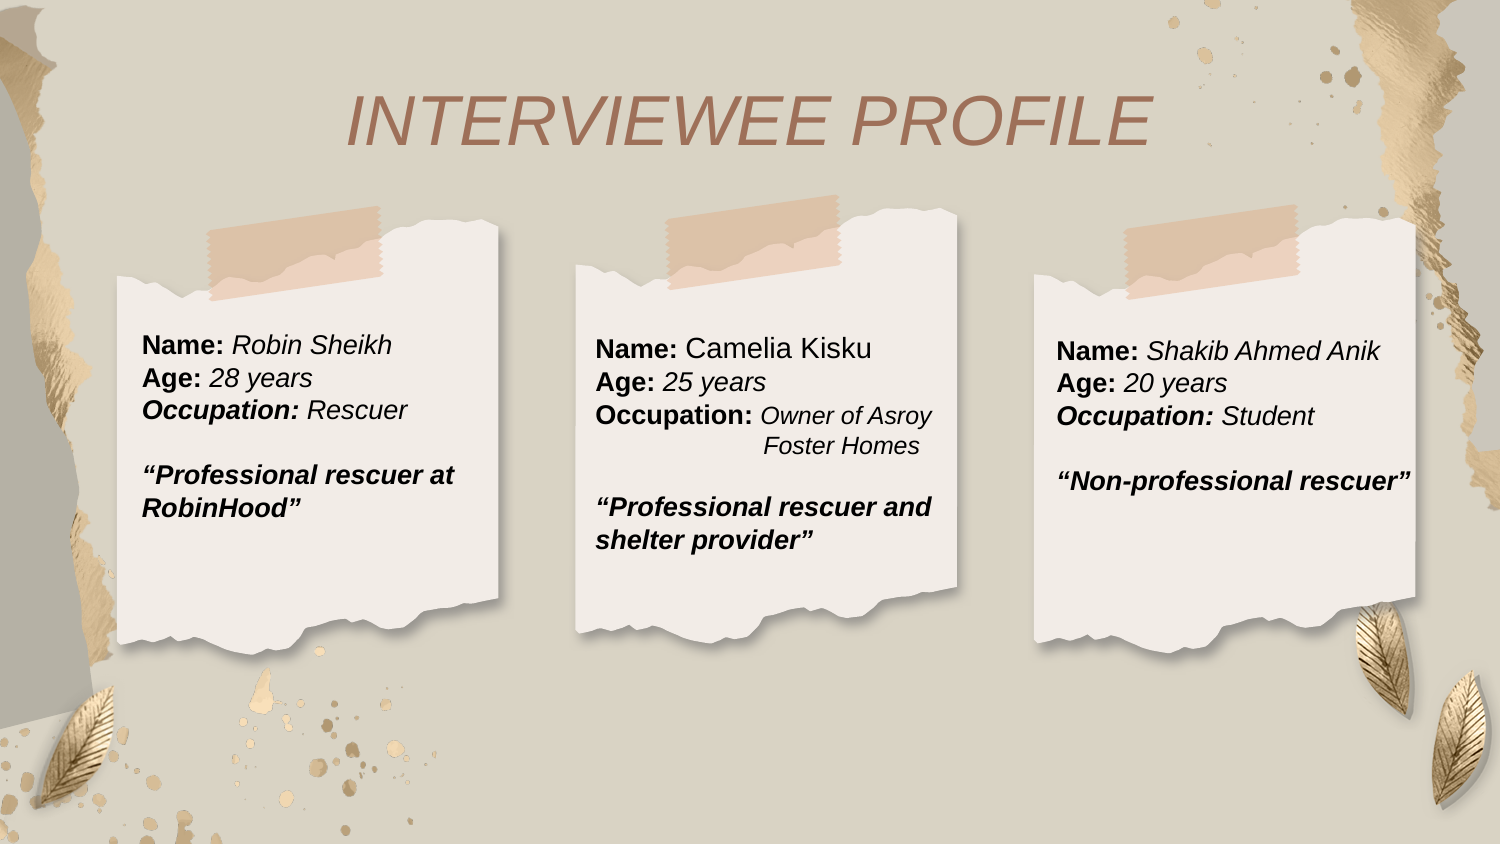

# INTERVIEWEE PROFILE

Name: Robin Sheikh
Age: 28 years
Occupation: Rescuer

“Professional rescuer at RobinHood”

Name: Camelia Kisku
Age: 25 years
Occupation: Owner of Asroy
                        Foster Homes

“Professional rescuer and shelter provider”

Name: Shakib Ahmed Anik
Age: 20 years
Occupation: Student

“Non-professional rescuer”